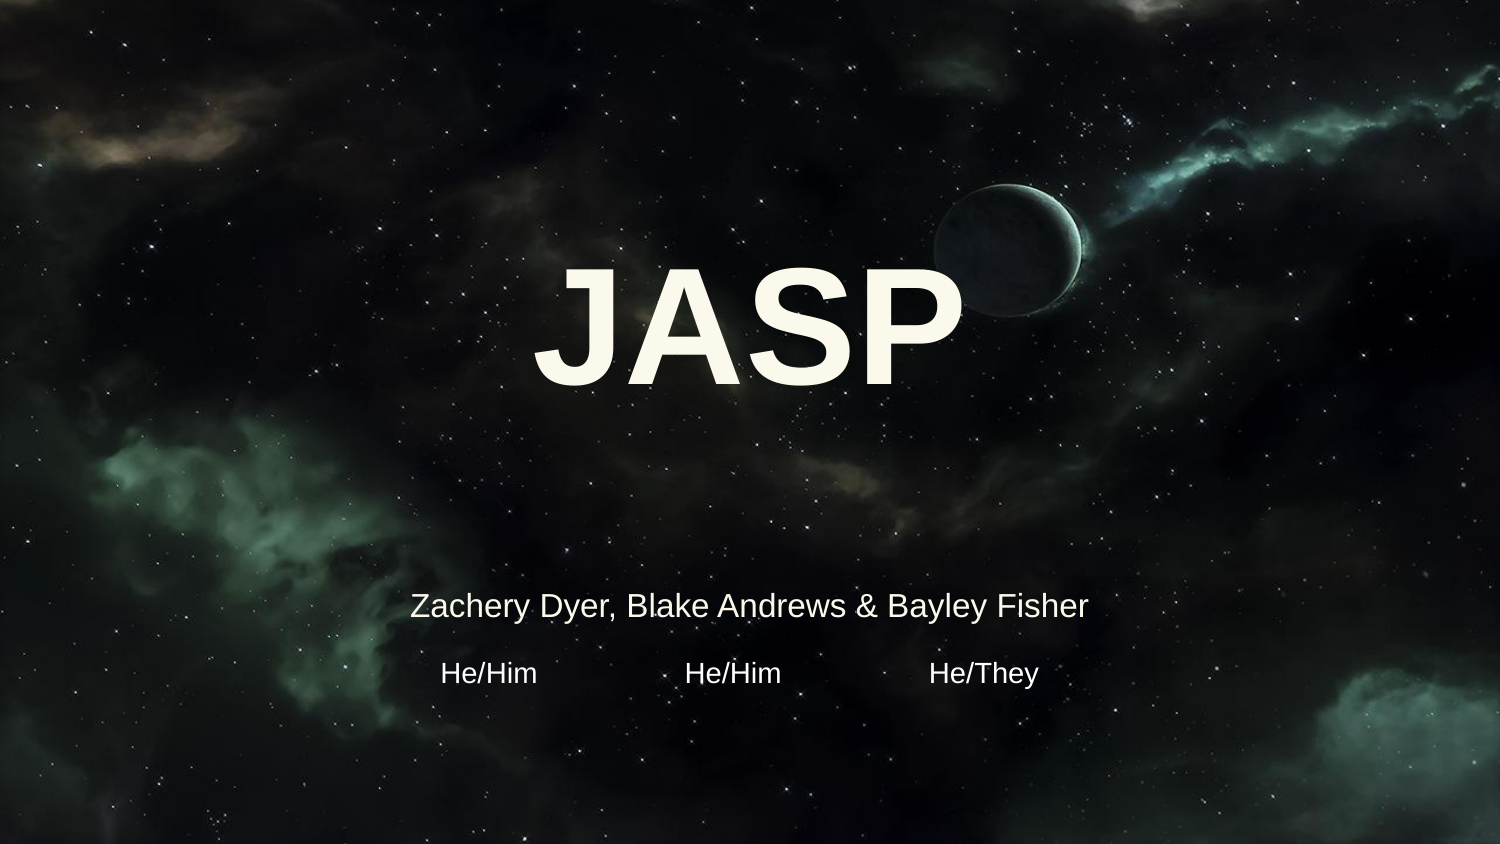

# JASP
Zachery Dyer, Blake Andrews & Bayley Fisher
He/Him
He/Him
He/They